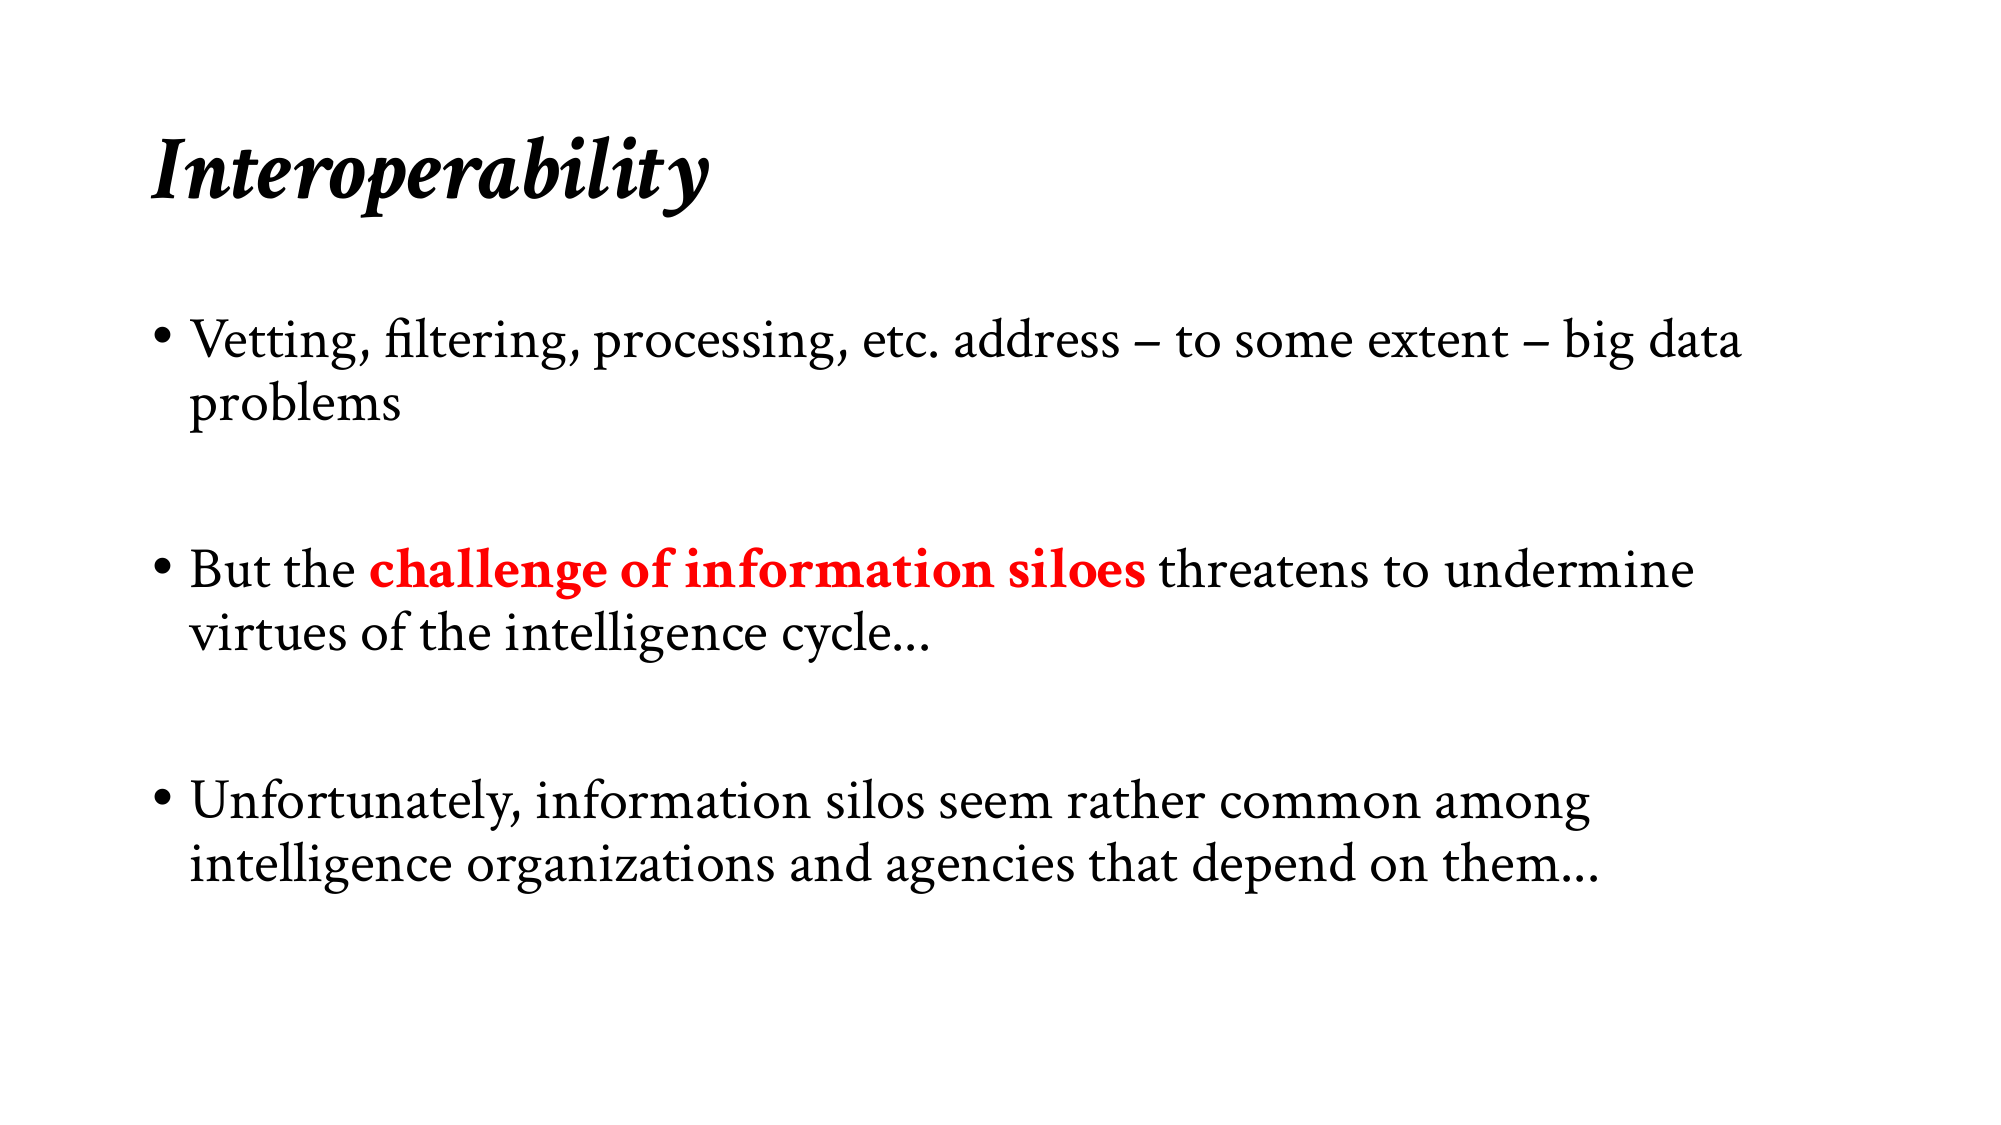

# Interoperability
Vetting, filtering, processing, etc. address – to some extent – big data problems

But the challenge of information siloes threatens to undermine virtues of the intelligence cycle...

Unfortunately, information silos seem rather common among intelligence organizations and agencies that depend on them...